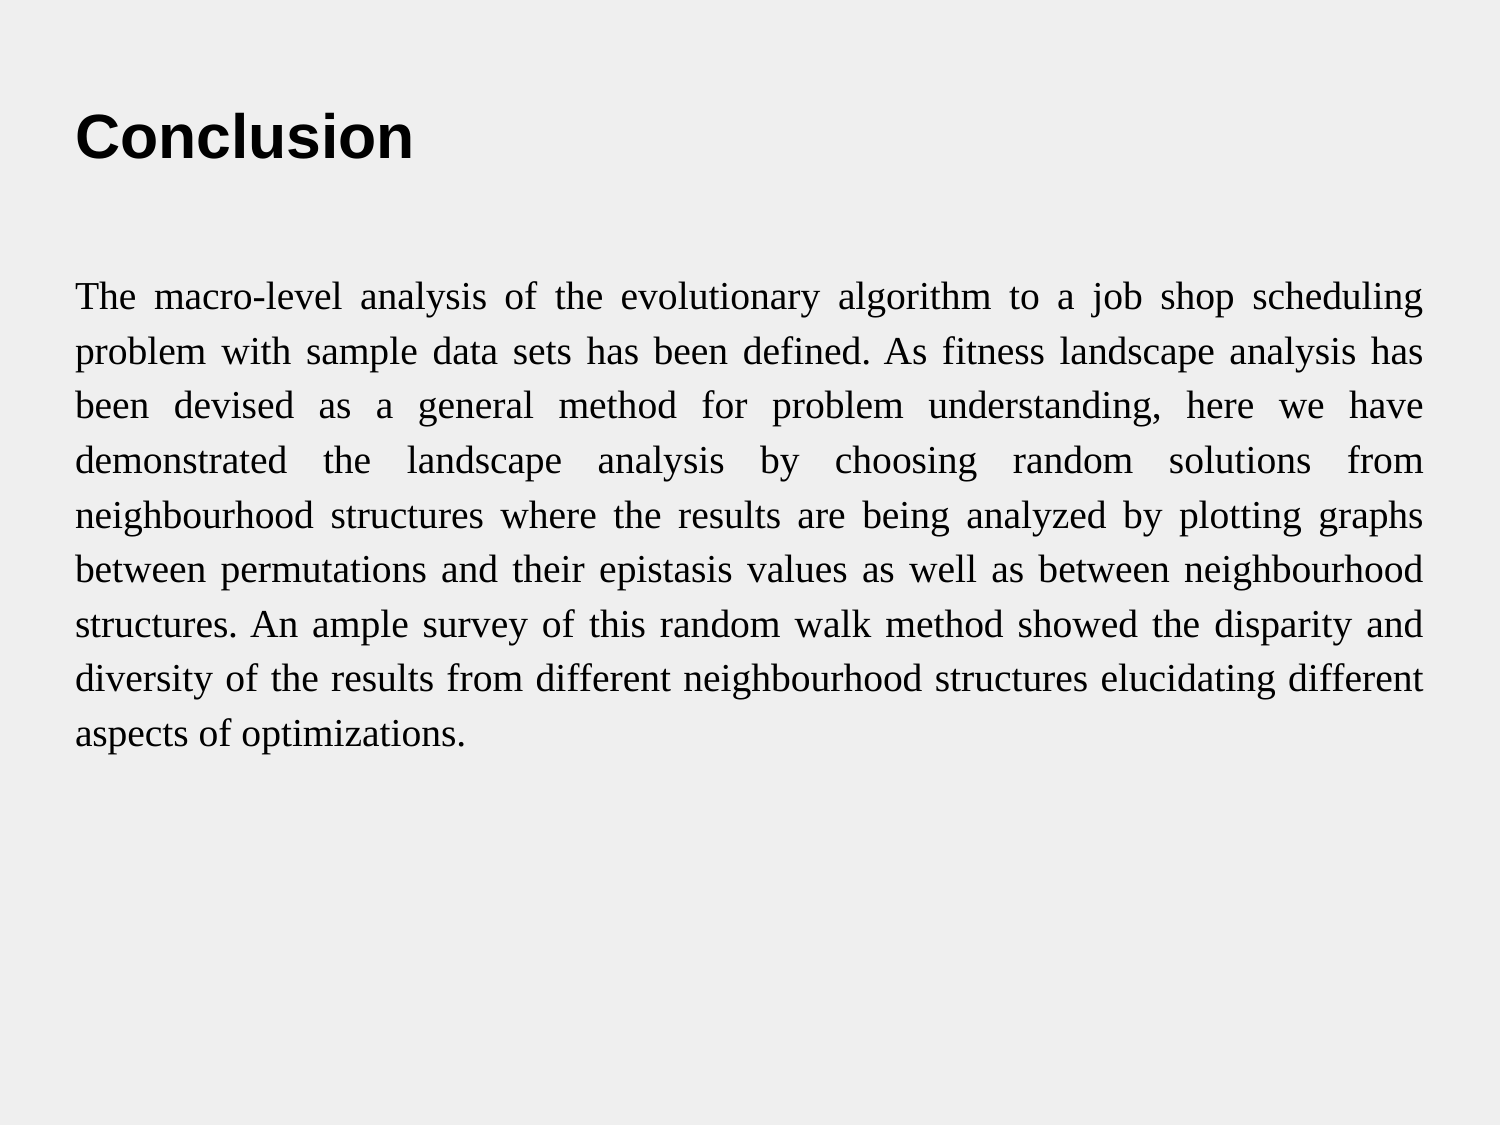

# Conclusion
The macro-level analysis of the evolutionary algorithm to a job shop scheduling problem with sample data sets has been defined. As fitness landscape analysis has been devised as a general method for problem understanding, here we have demonstrated the landscape analysis by choosing random solutions from neighbourhood structures where the results are being analyzed by plotting graphs between permutations and their epistasis values as well as between neighbourhood structures. An ample survey of this random walk method showed the disparity and diversity of the results from different neighbourhood structures elucidating different aspects of optimizations.